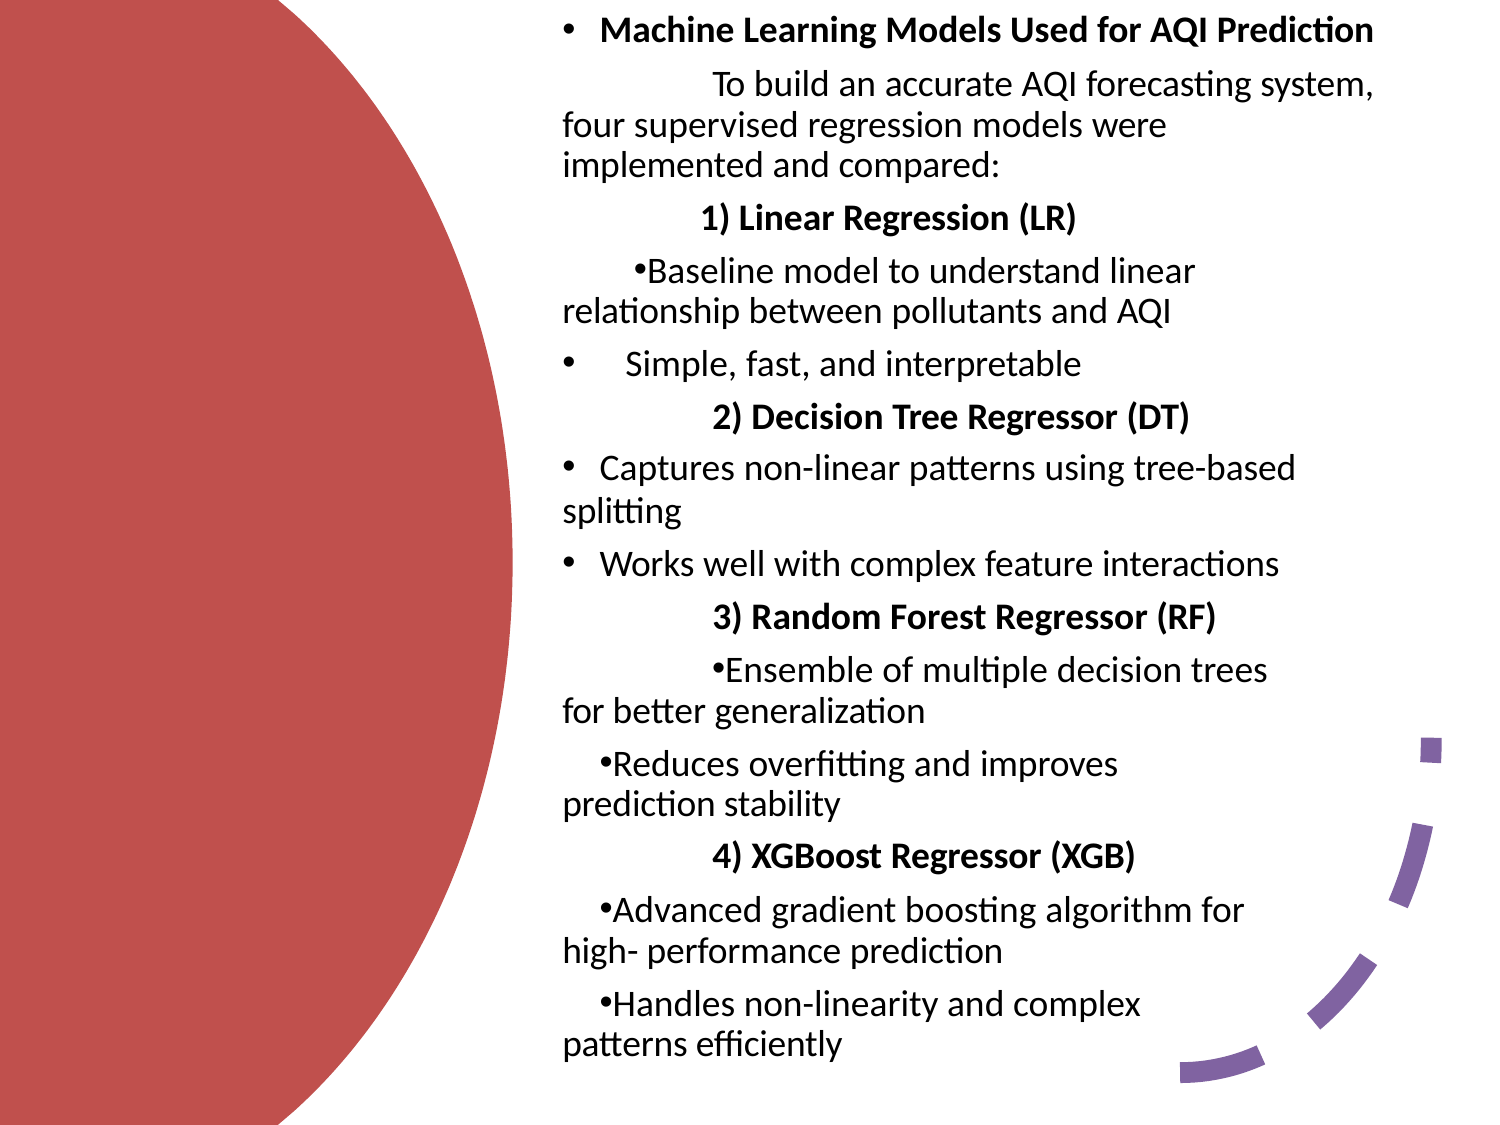

Machine Learning Models Used for AQI Prediction
To build an accurate AQI forecasting system, four supervised regression models were implemented and compared:
Linear Regression (LR)
Baseline model to understand linear relationship between pollutants and AQI
Simple, fast, and interpretable
2) Decision Tree Regressor (DT)
Captures non-linear patterns using tree-based
splitting
Works well with complex feature interactions
3) Random Forest Regressor (RF)
Ensemble of multiple decision trees for better generalization
Reduces overfitting and improves prediction stability
4) XGBoost Regressor (XGB)
Advanced gradient boosting algorithm for high- performance prediction
Handles non-linearity and complex patterns efficiently